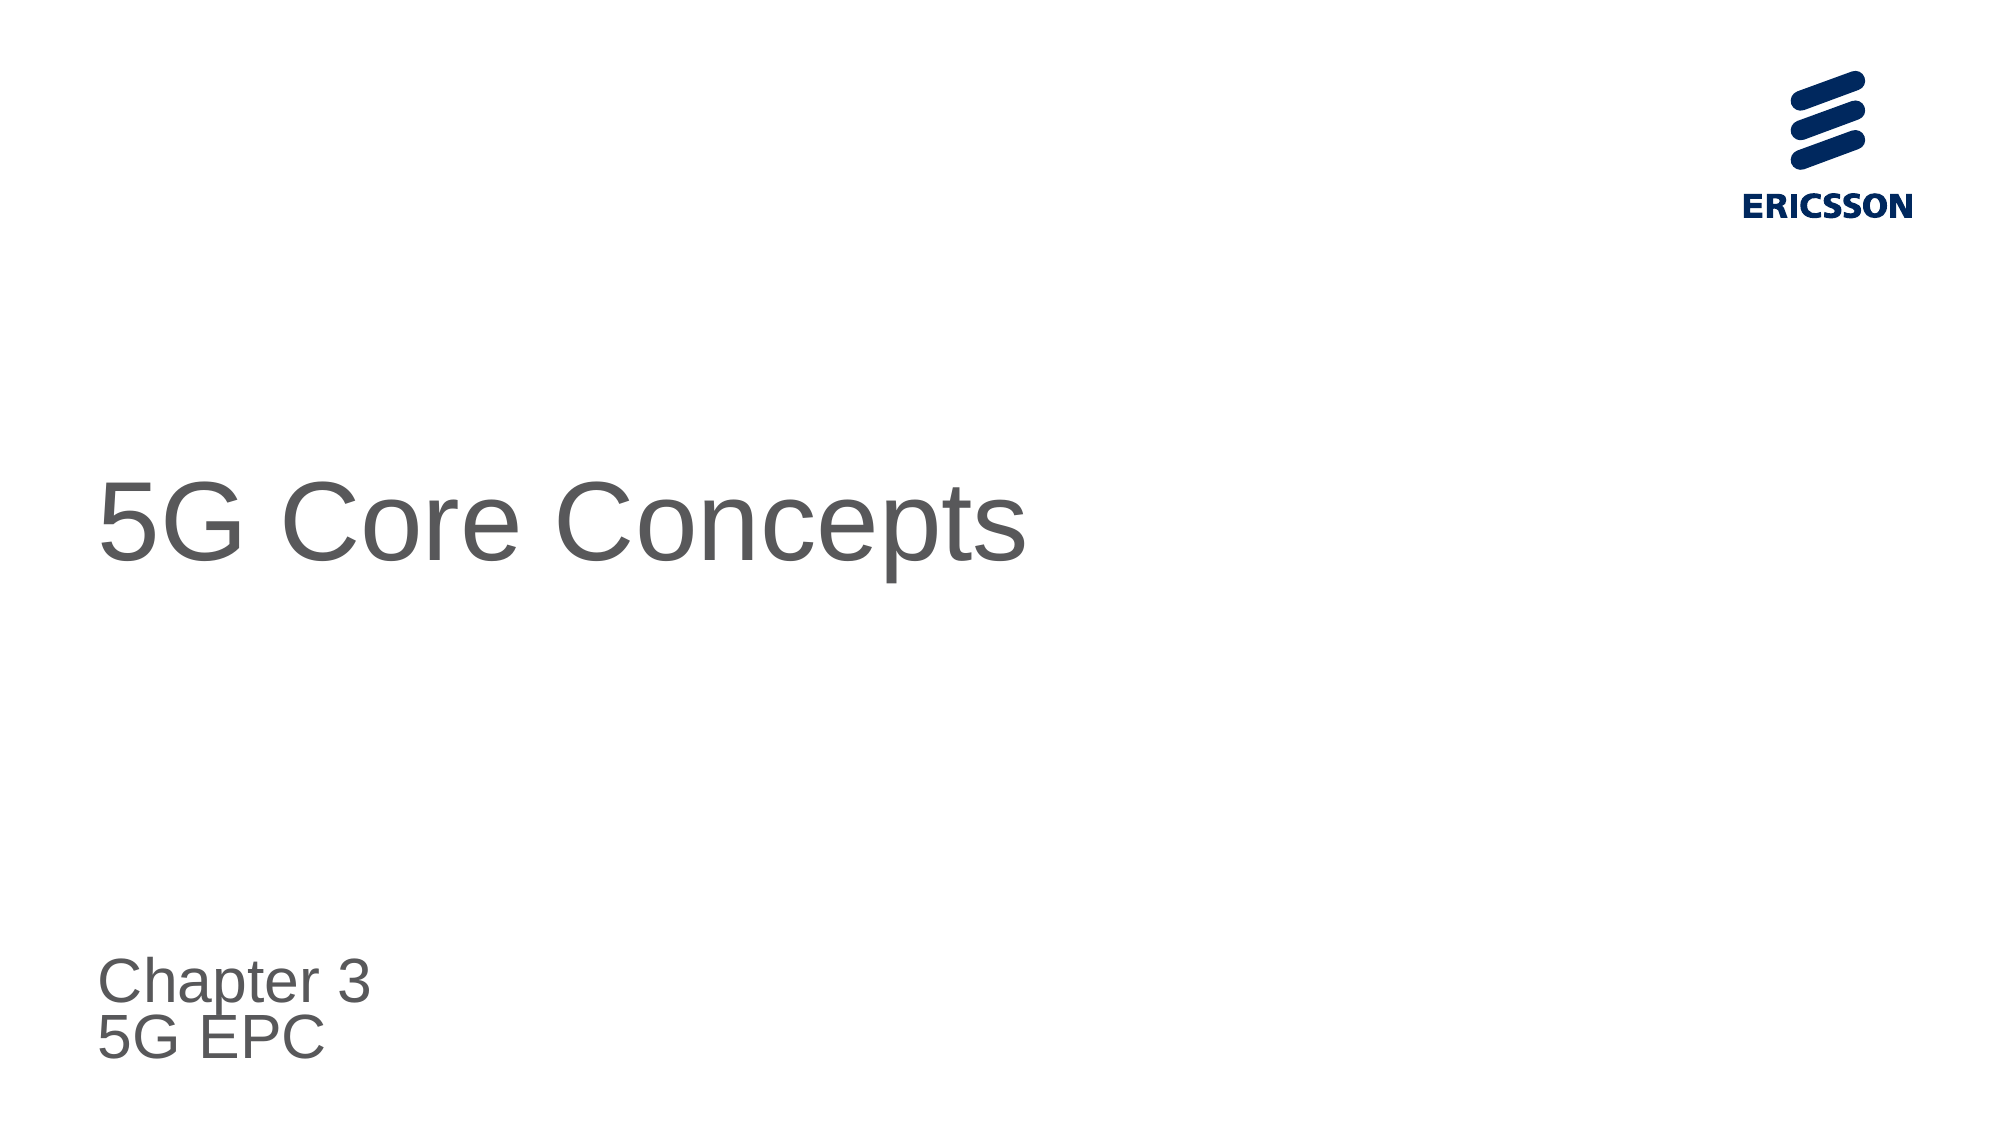

# 5G Core Concepts
Chapter 3
5G EPC